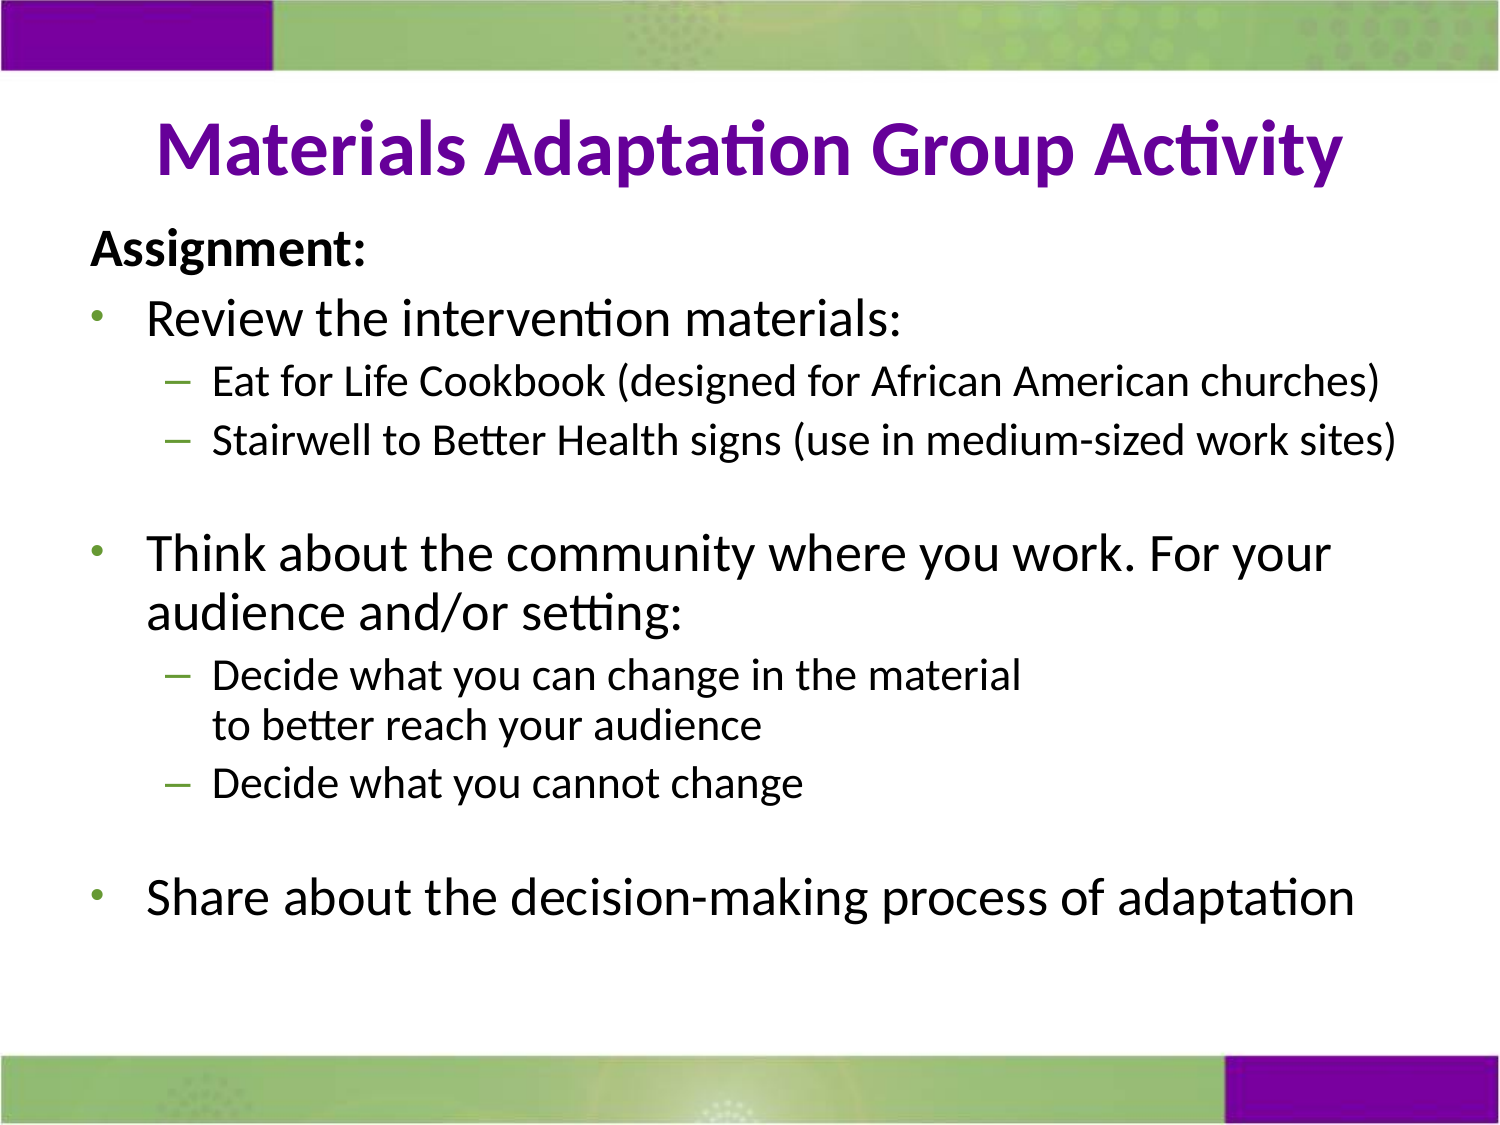

# Materials Adaptation Group Activity
Assignment:
Review the intervention materials:
Eat for Life Cookbook (designed for African American churches)
Stairwell to Better Health signs (use in medium-sized work sites)
Think about the community where you work. For your audience and/or setting:
Decide what you can change in the material
to better reach your audience
Decide what you cannot change
Share about the decision-making process of adaptation